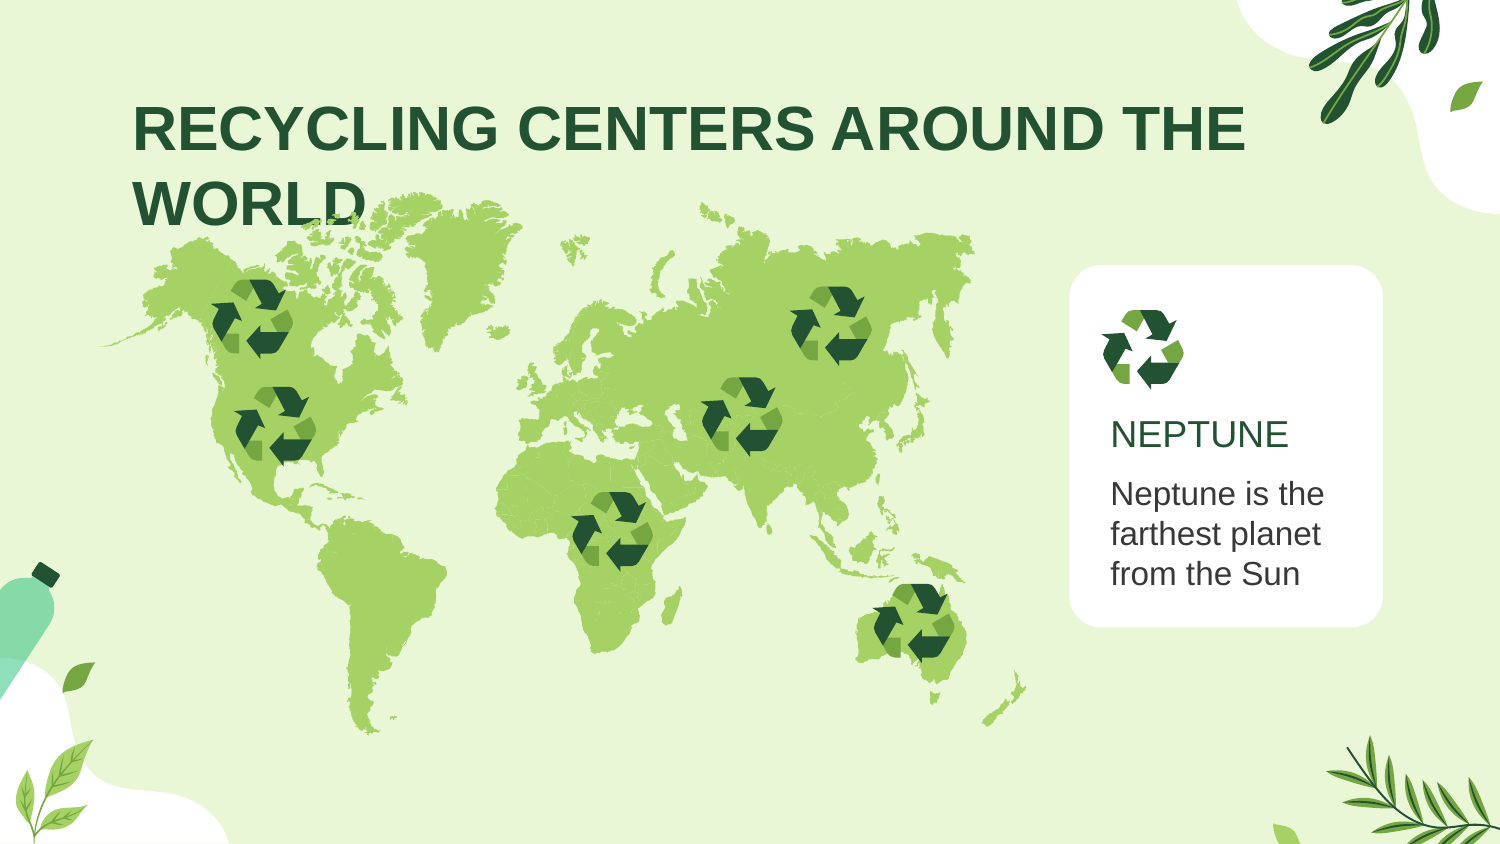

# RECYCLING CENTERS AROUND THE WORLD

NEPTUNE
Neptune is the farthest planet from the Sun